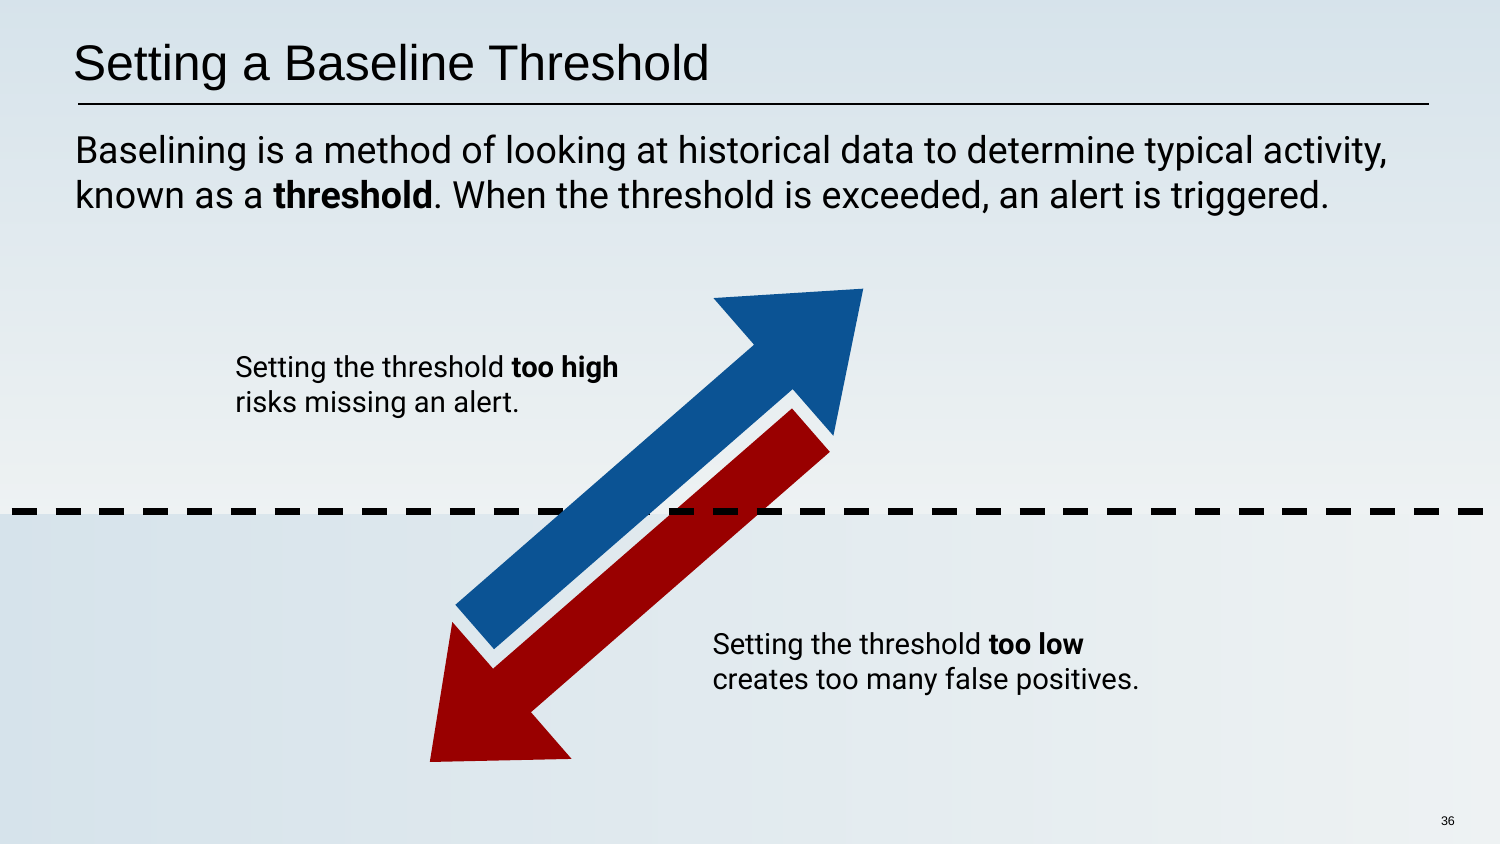

# Setting a Baseline Threshold

Baselining is a method of looking at historical data to determine typical activity, known as a threshold. When the threshold is exceeded, an alert is triggered.
Setting the threshold too high
risks missing an alert.

Setting the threshold too low
creates too many false positives.

36